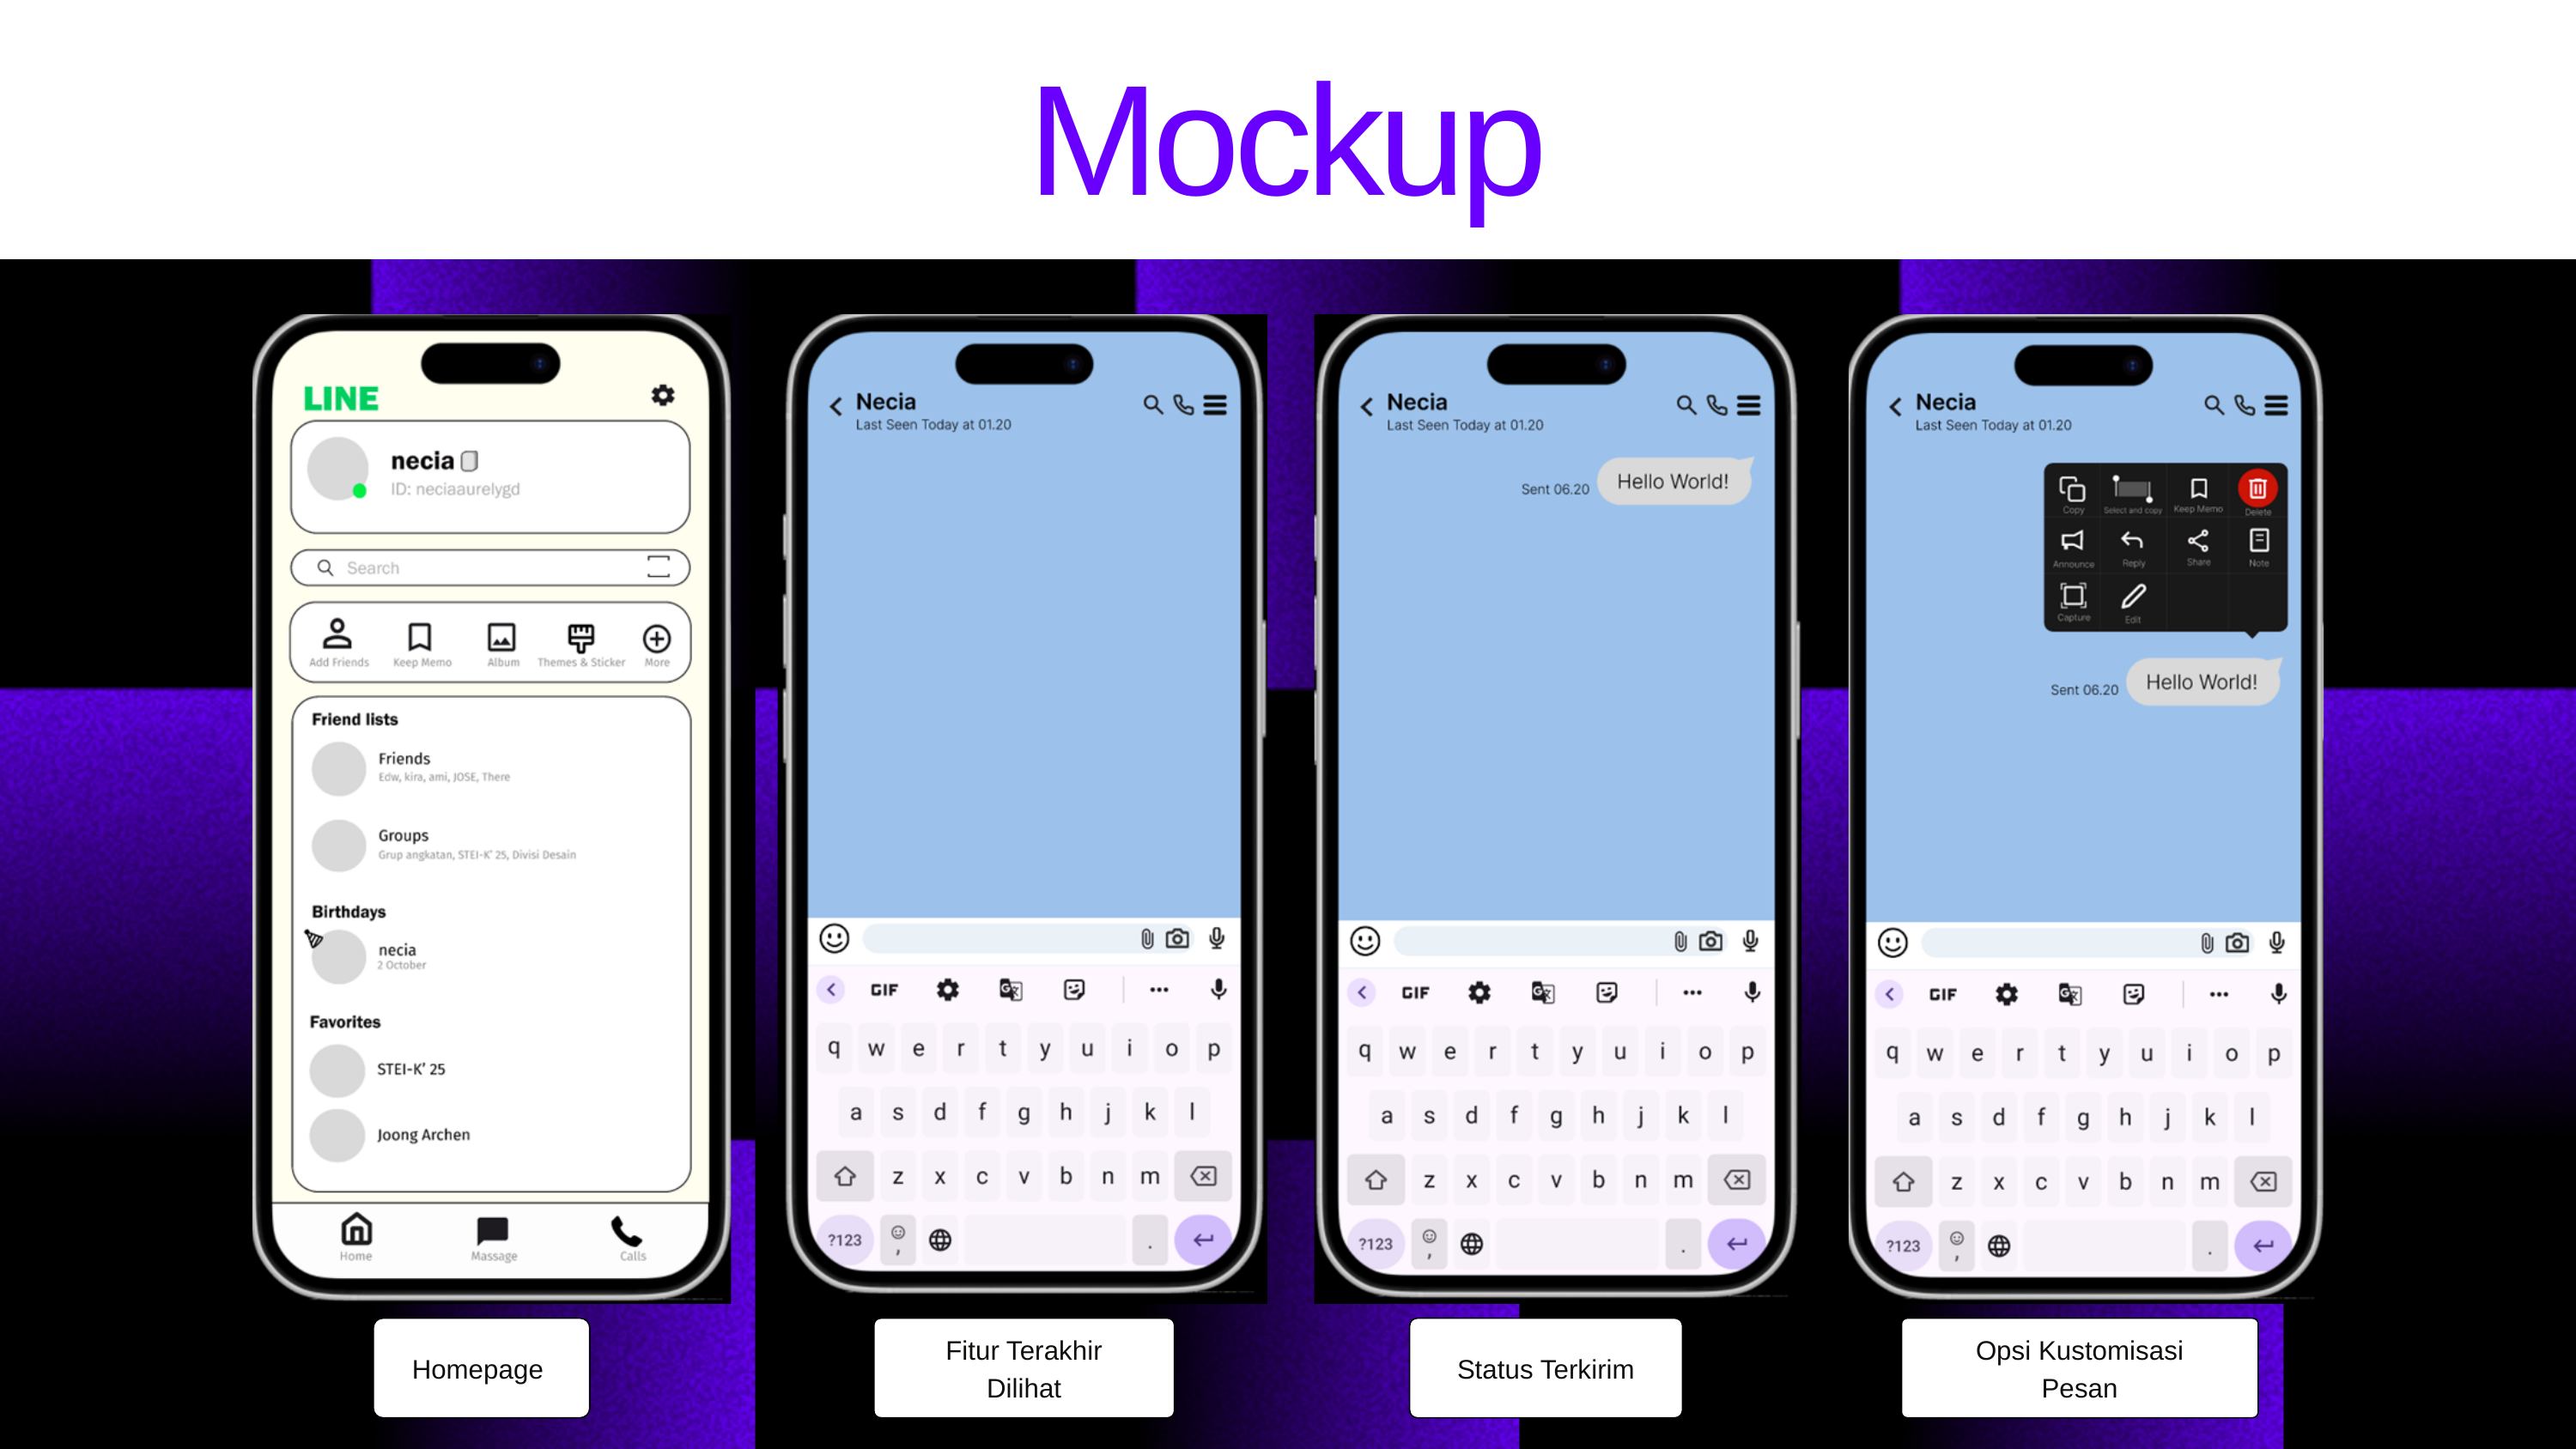

Mockup

Homepage

Fitur Terakhir Dilihat

Status Terkirim

Opsi Kustomisasi Pesan